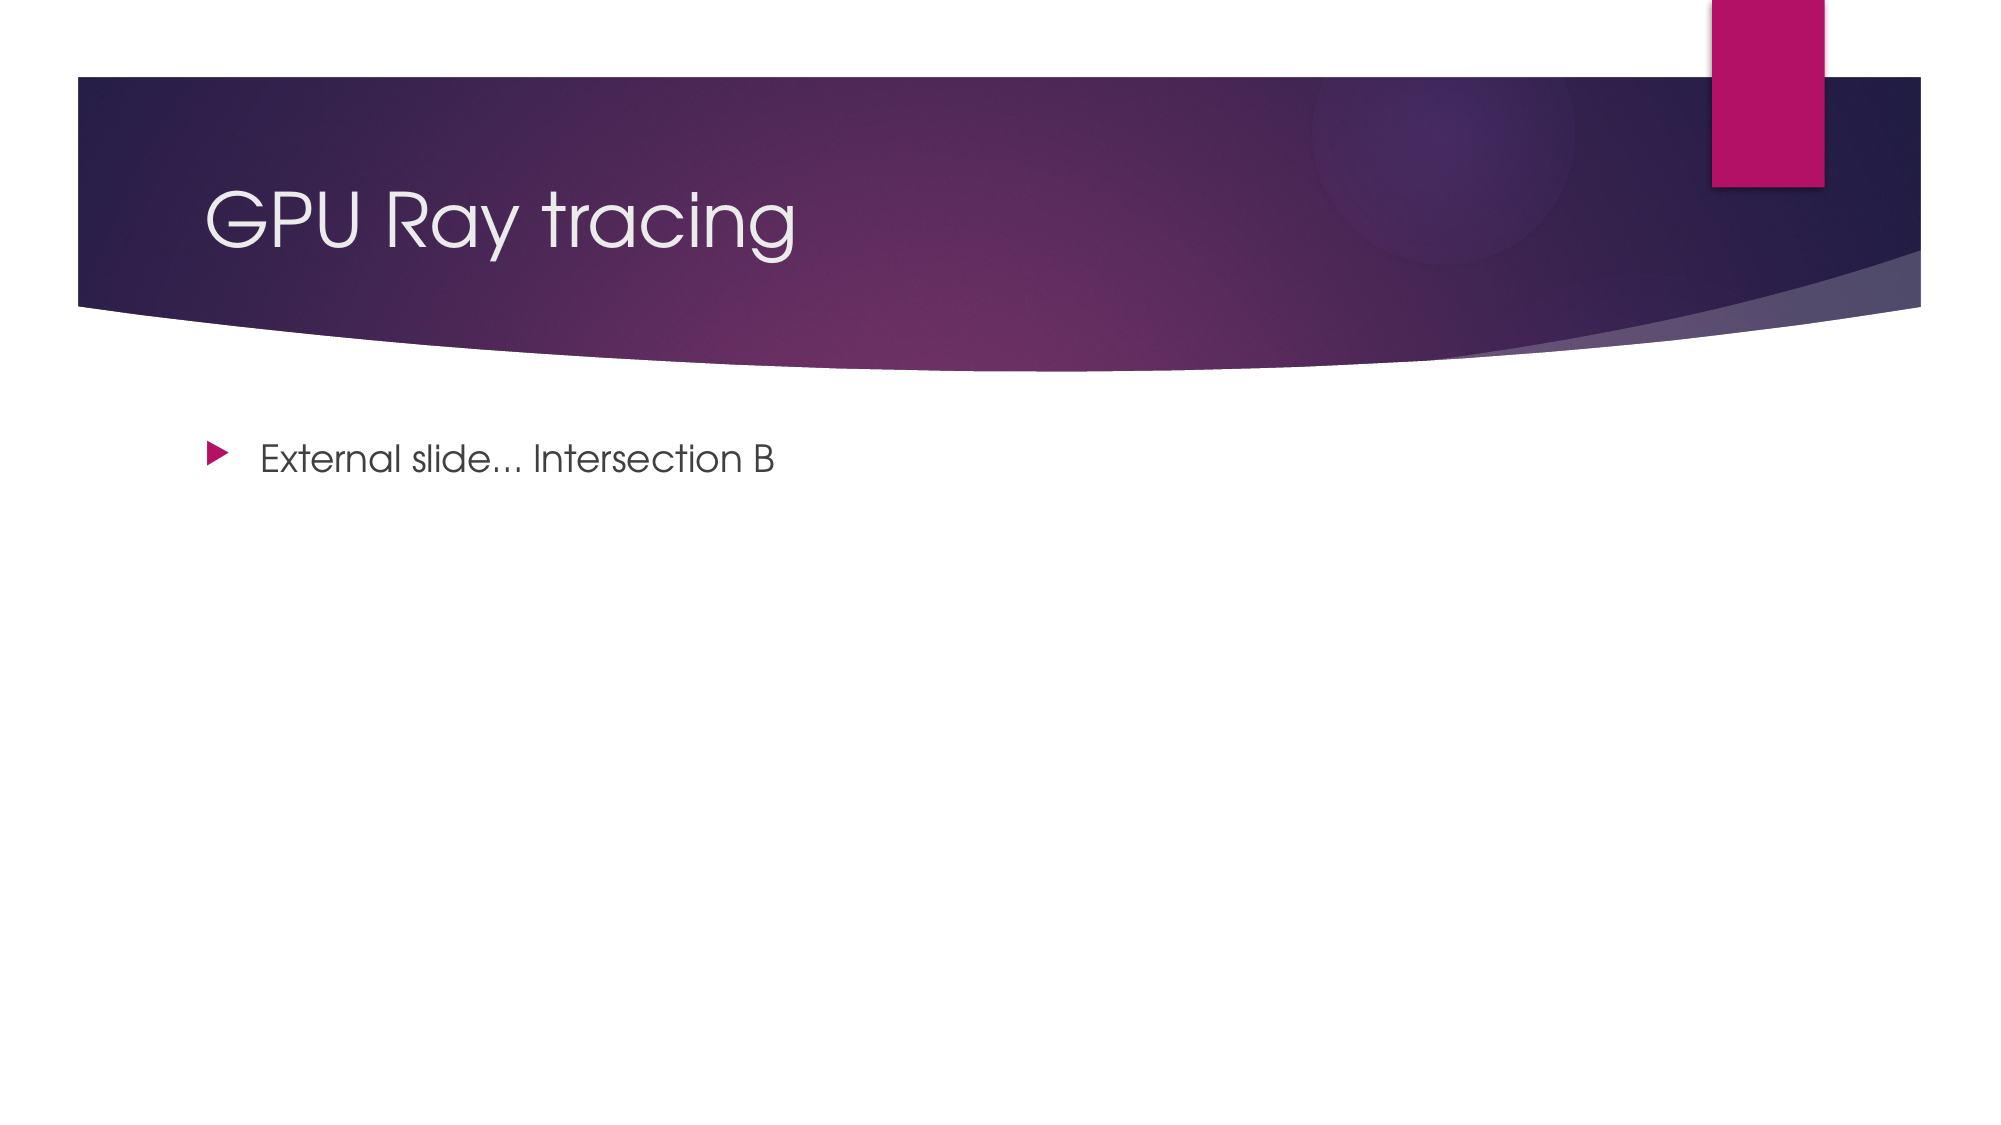

# GPU Ray tracing
External slide… Intersection B